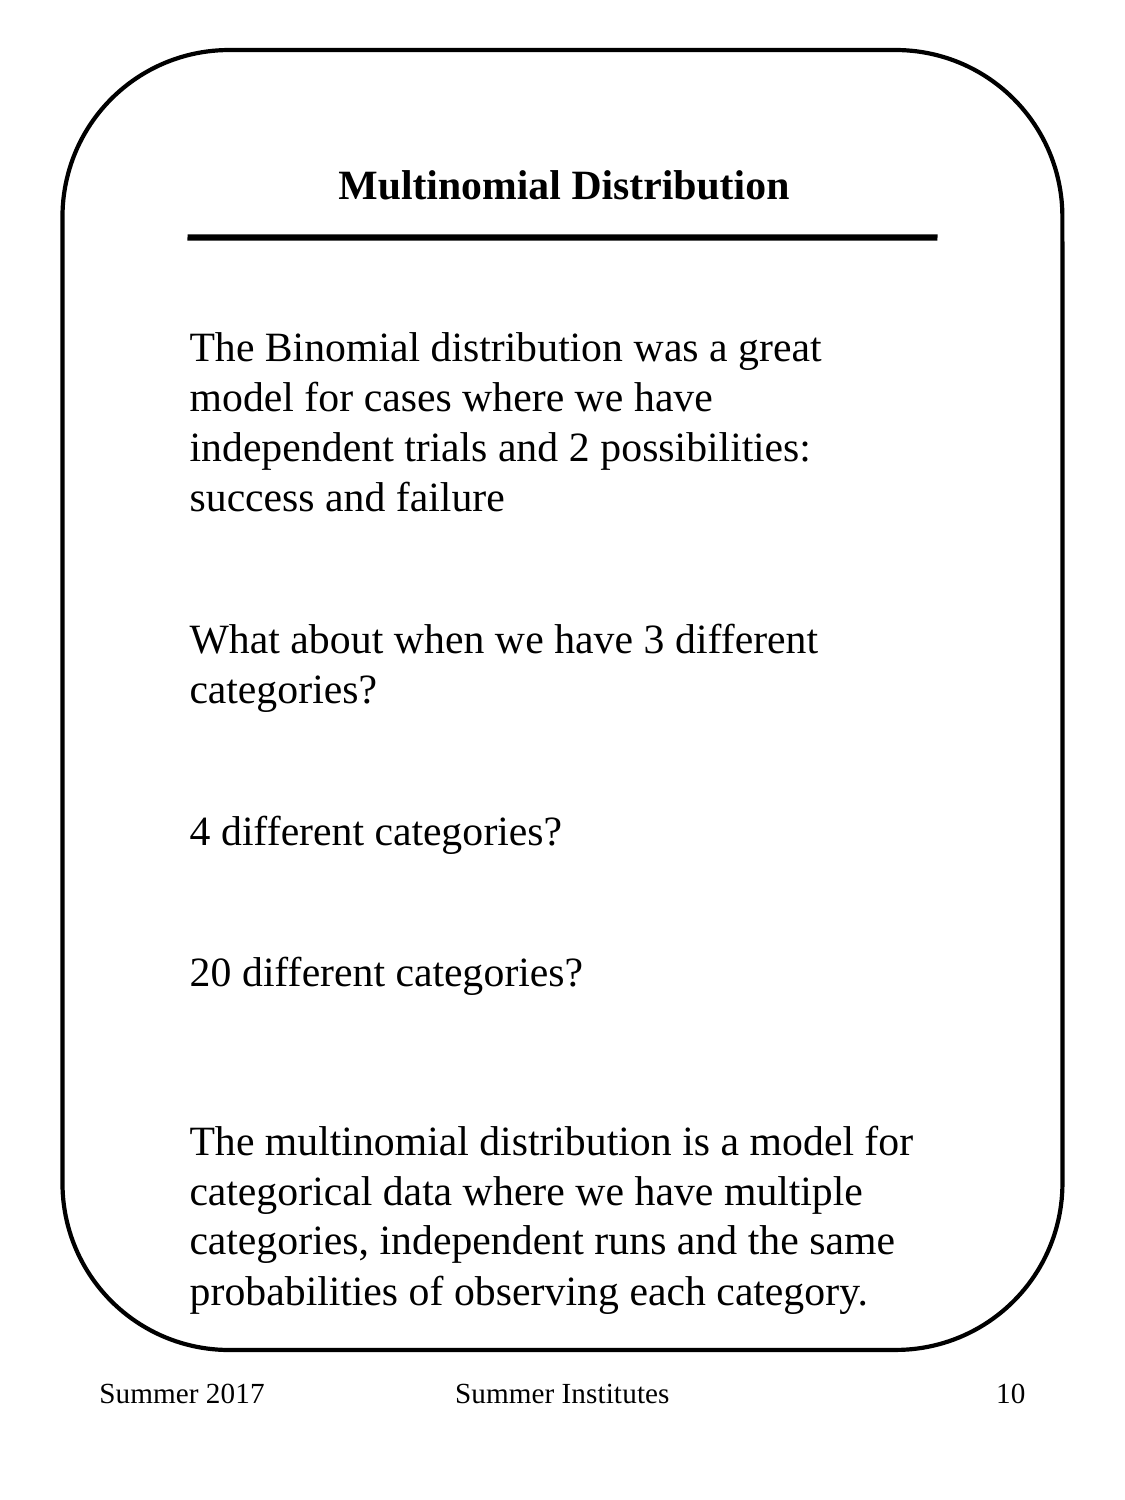

Multinomial Distribution

The Binomial distribution was a great model for cases where we have independent trials and 2 possibilities: success and failure

What about when we have 3 different categories?

4 different categories?

20 different categories?

The multinomial distribution is a model for categorical data where we have multiple categories, independent runs and the same probabilities of observing each category.

Summer 2017
Summer Institutes
10